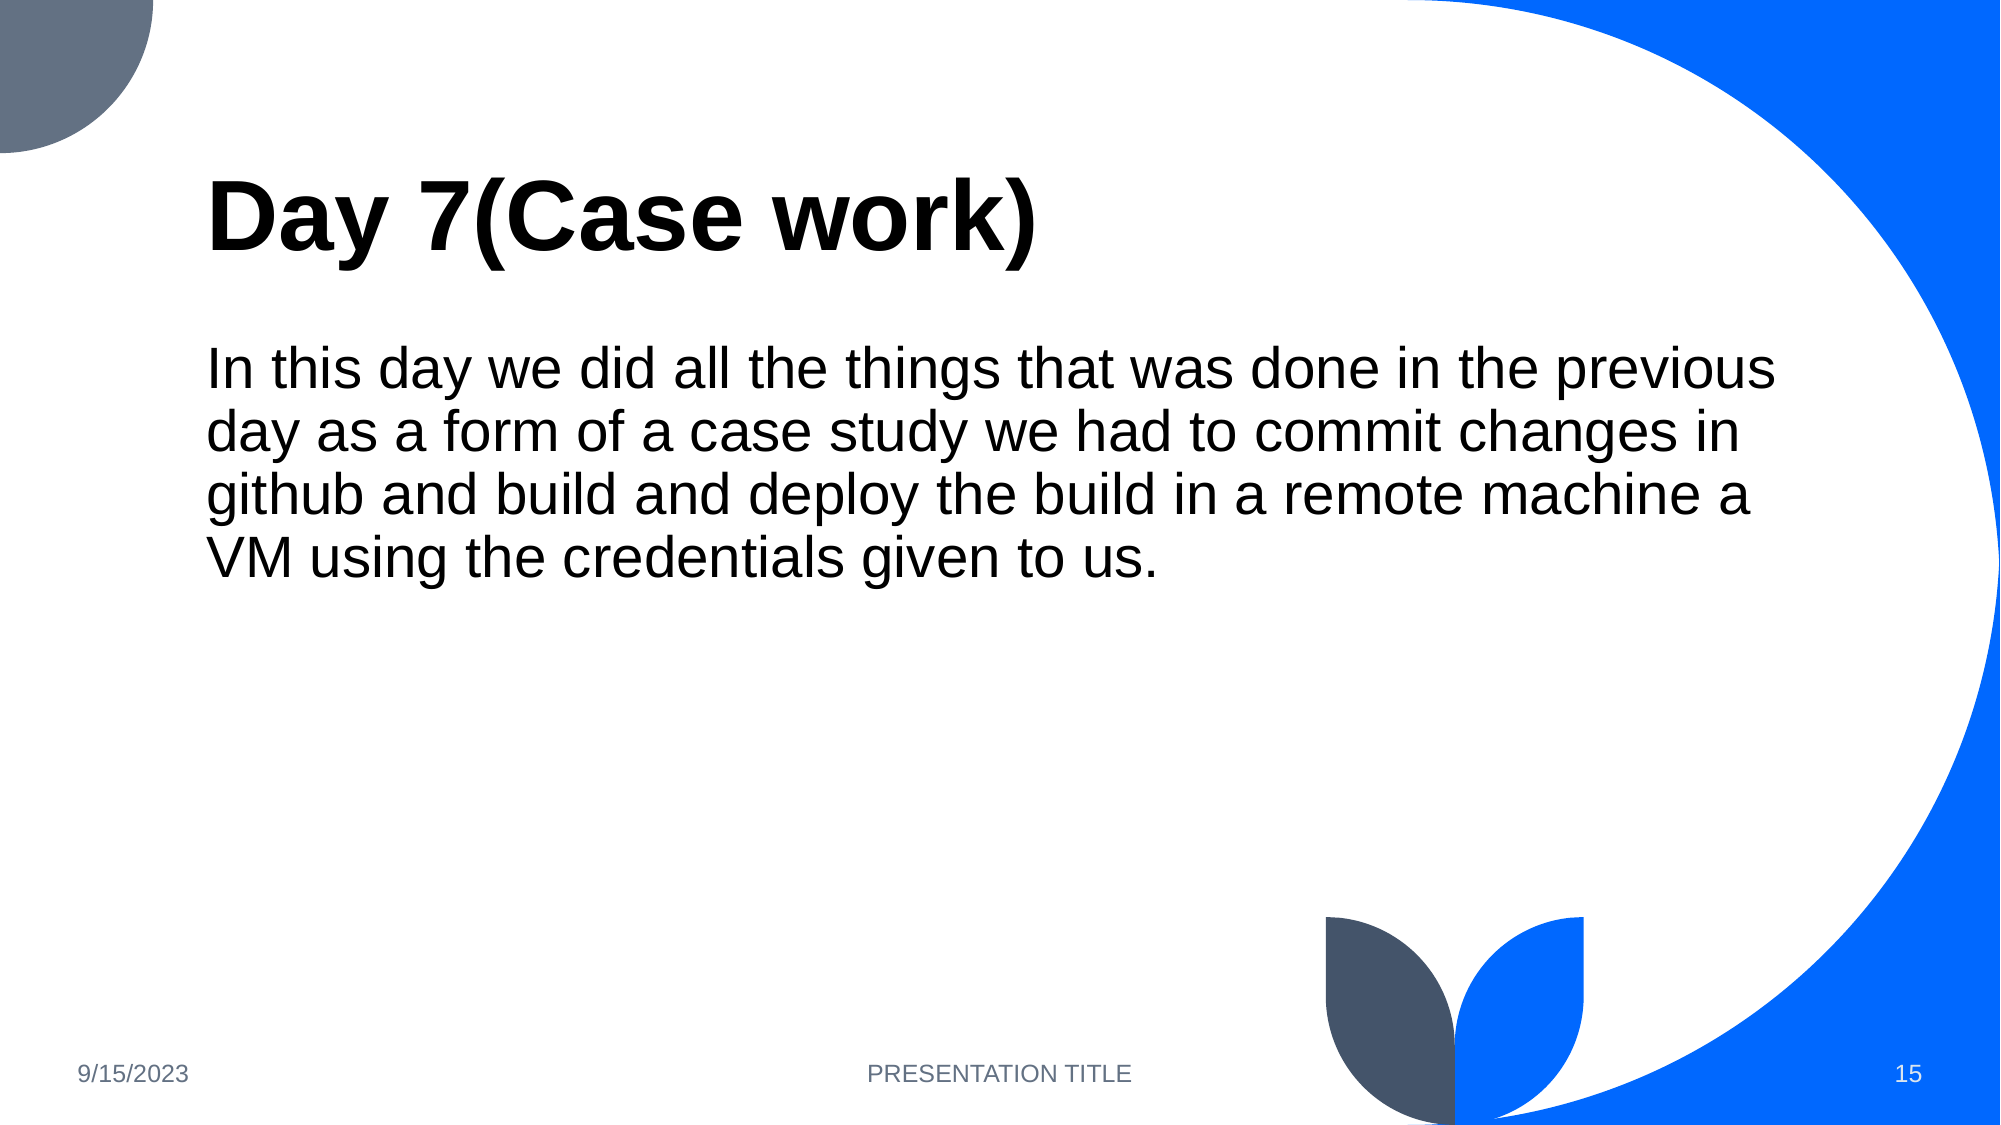

# Day 7(Case work)
In this day we did all the things that was done in the previous day as a form of a case study we had to commit changes in github and build and deploy the build in a remote machine a VM using the credentials given to us.
9/15/2023
PRESENTATION TITLE
15